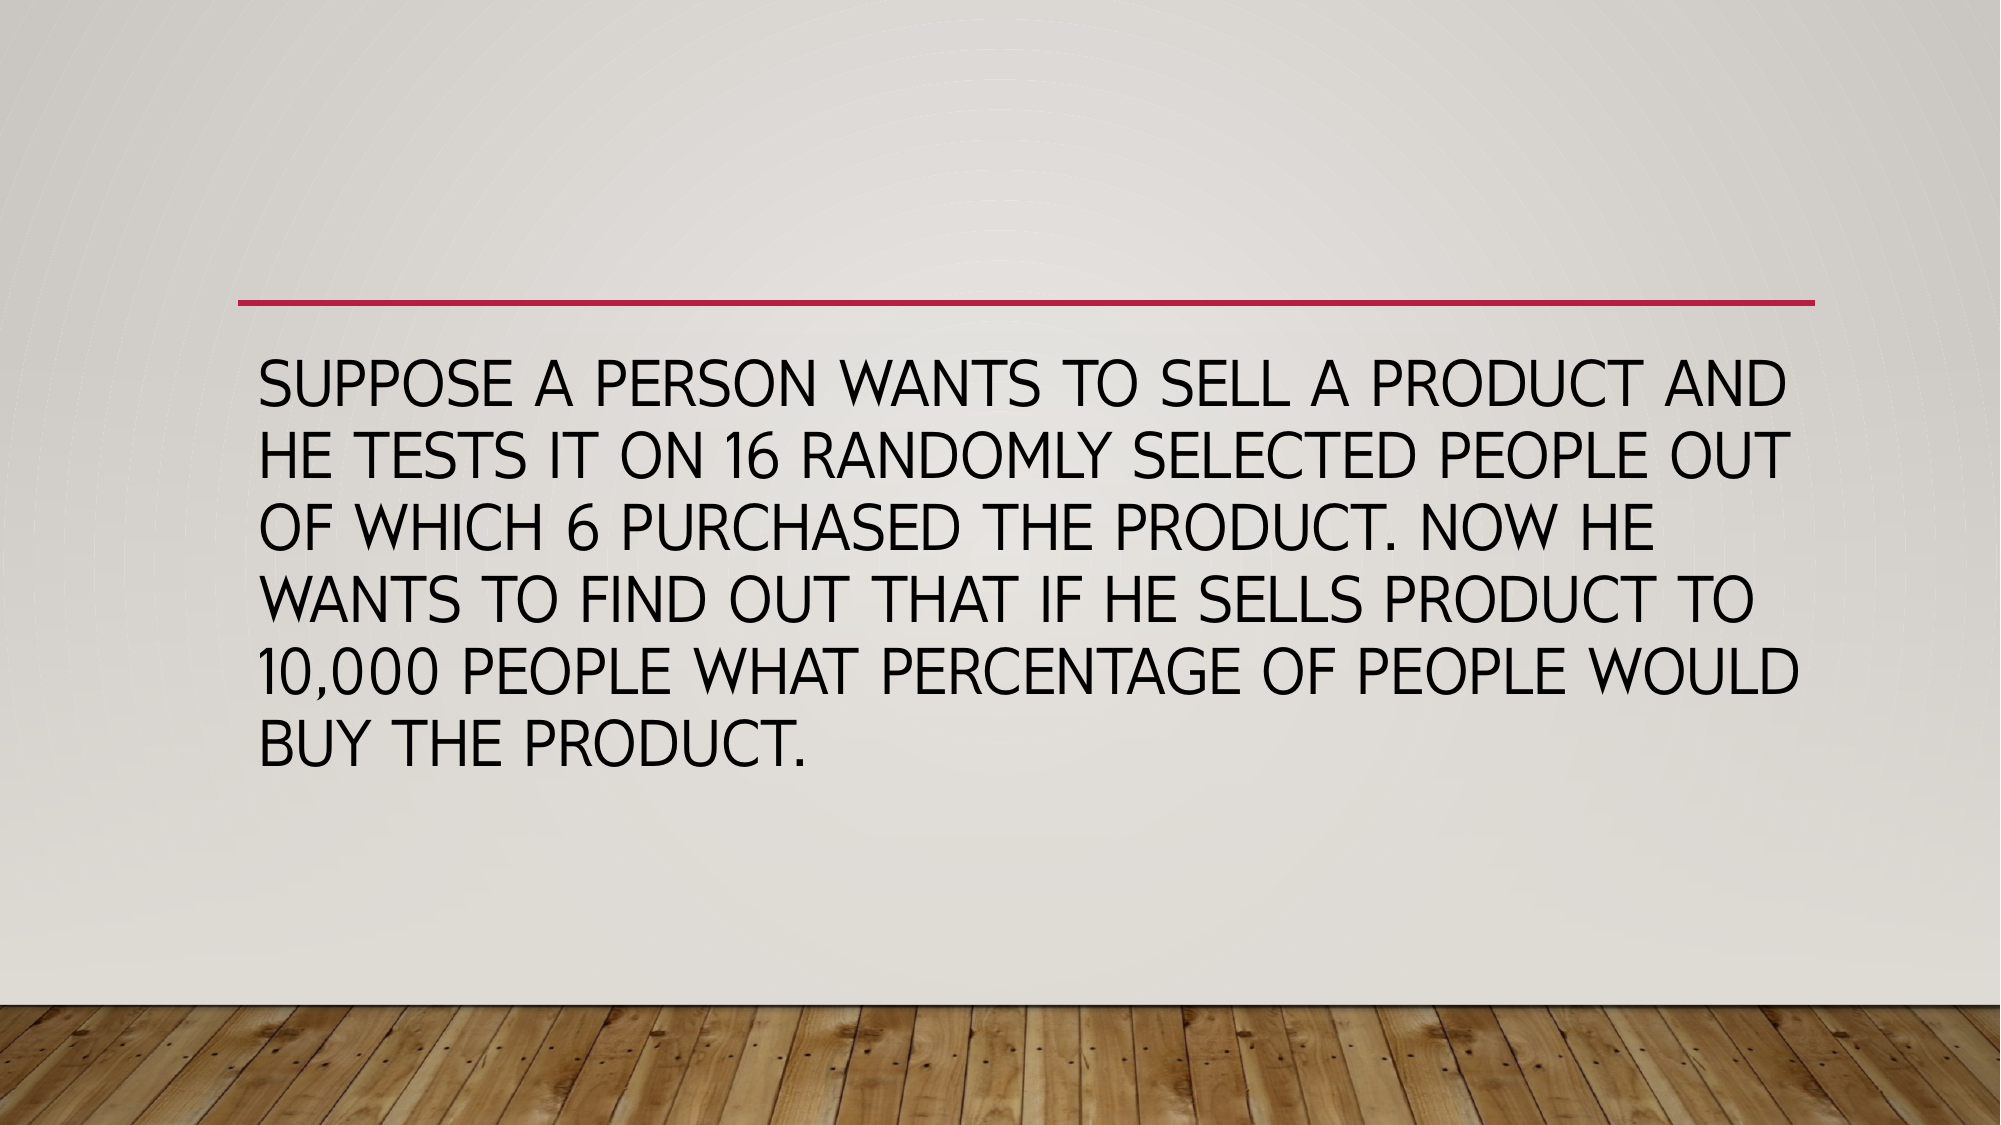

# Suppose a person wants to sell a product and he tests it on 16 randomly selected people out of which 6 purchased the product. Now he wants to find out that if he sells product to 10,000 people what percentage of people would buy the product.